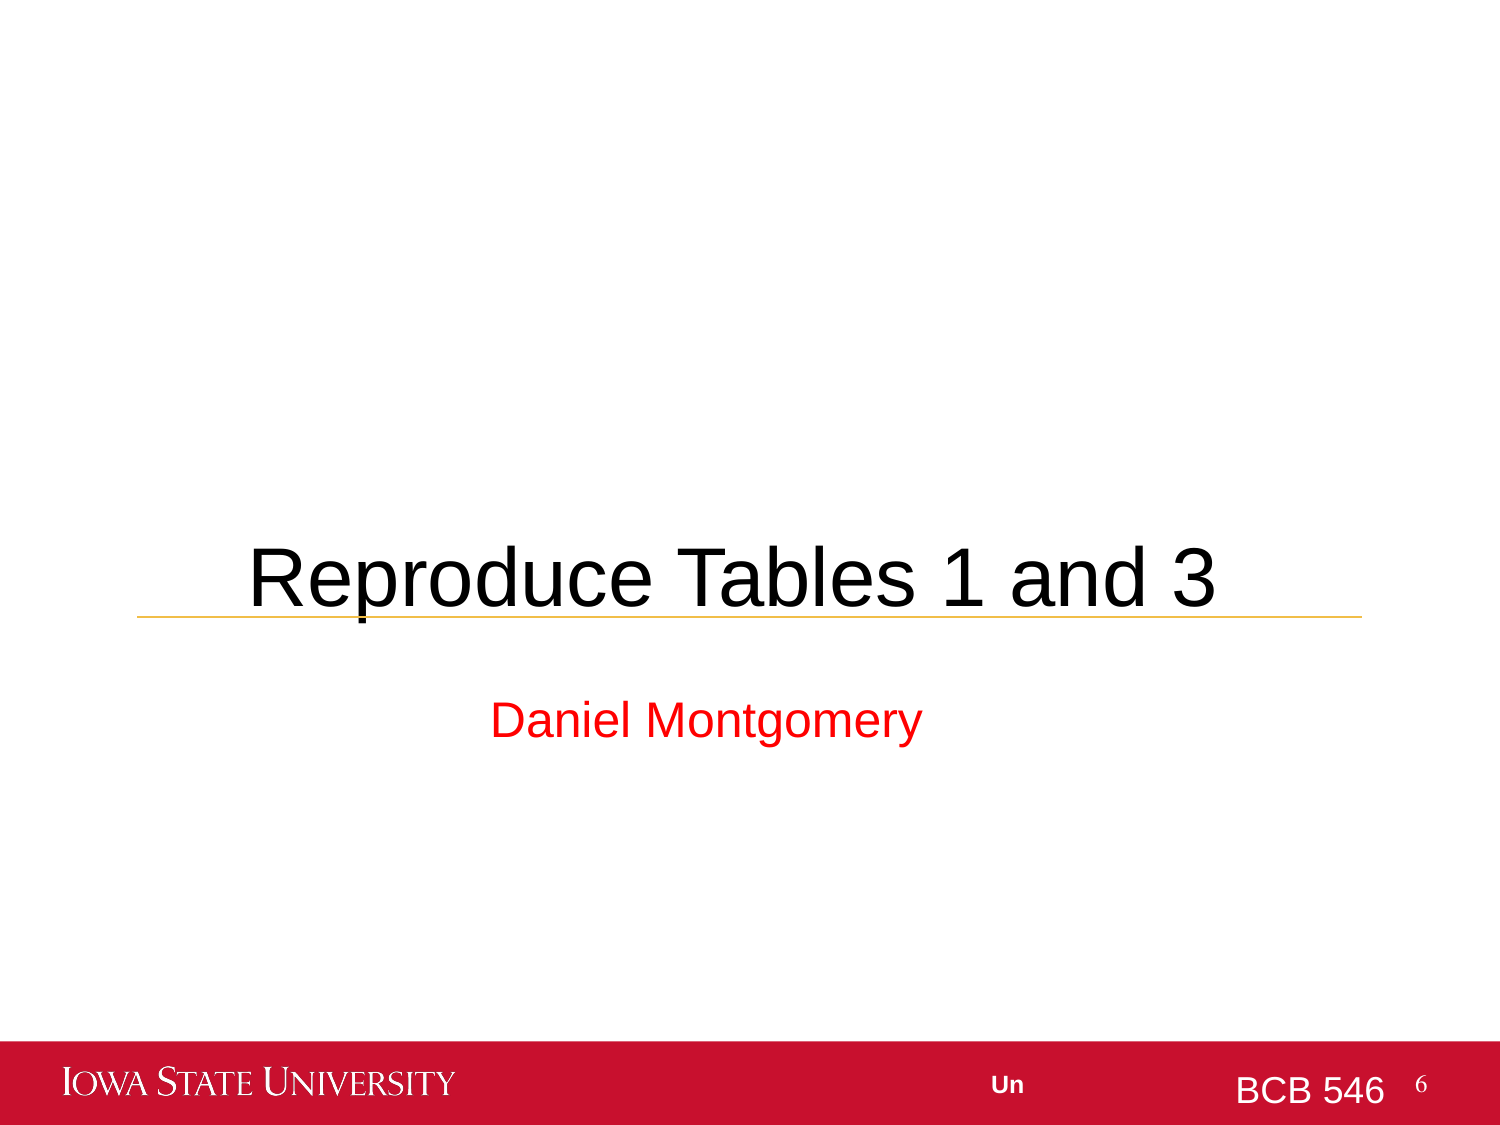

Reproduce Tables 1 and 3
Daniel Montgomery
BCB 546